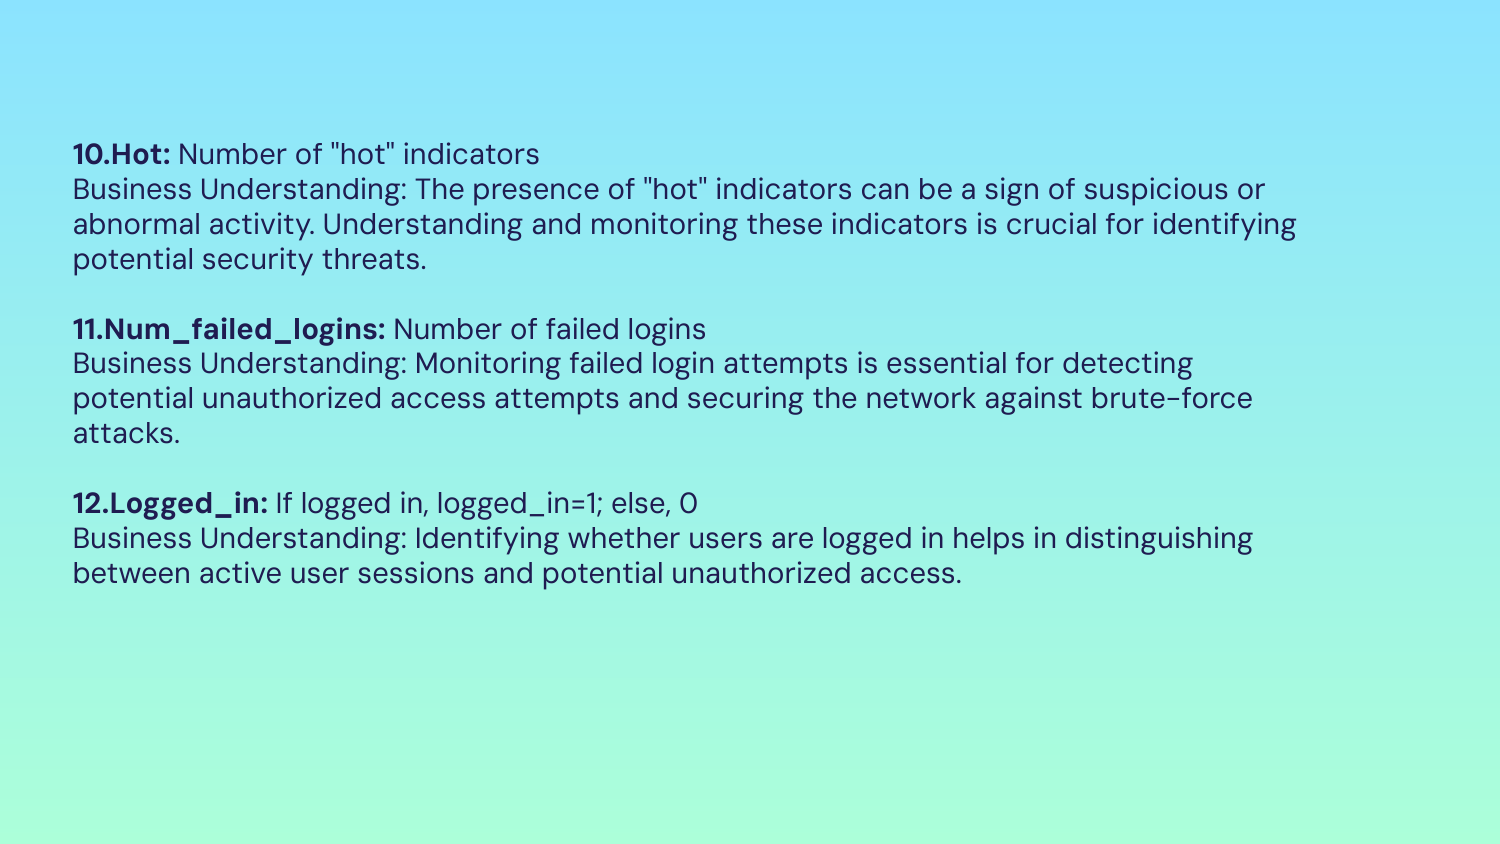

10.Hot: Number of "hot" indicators
Business Understanding: The presence of "hot" indicators can be a sign of suspicious or abnormal activity. Understanding and monitoring these indicators is crucial for identifying potential security threats.

11.Num_failed_logins: Number of failed logins
Business Understanding: Monitoring failed login attempts is essential for detecting potential unauthorized access attempts and securing the network against brute-force attacks.

12.Logged_in: If logged in, logged_in=1; else, 0
Business Understanding: Identifying whether users are logged in helps in distinguishing between active user sessions and potential unauthorized access.